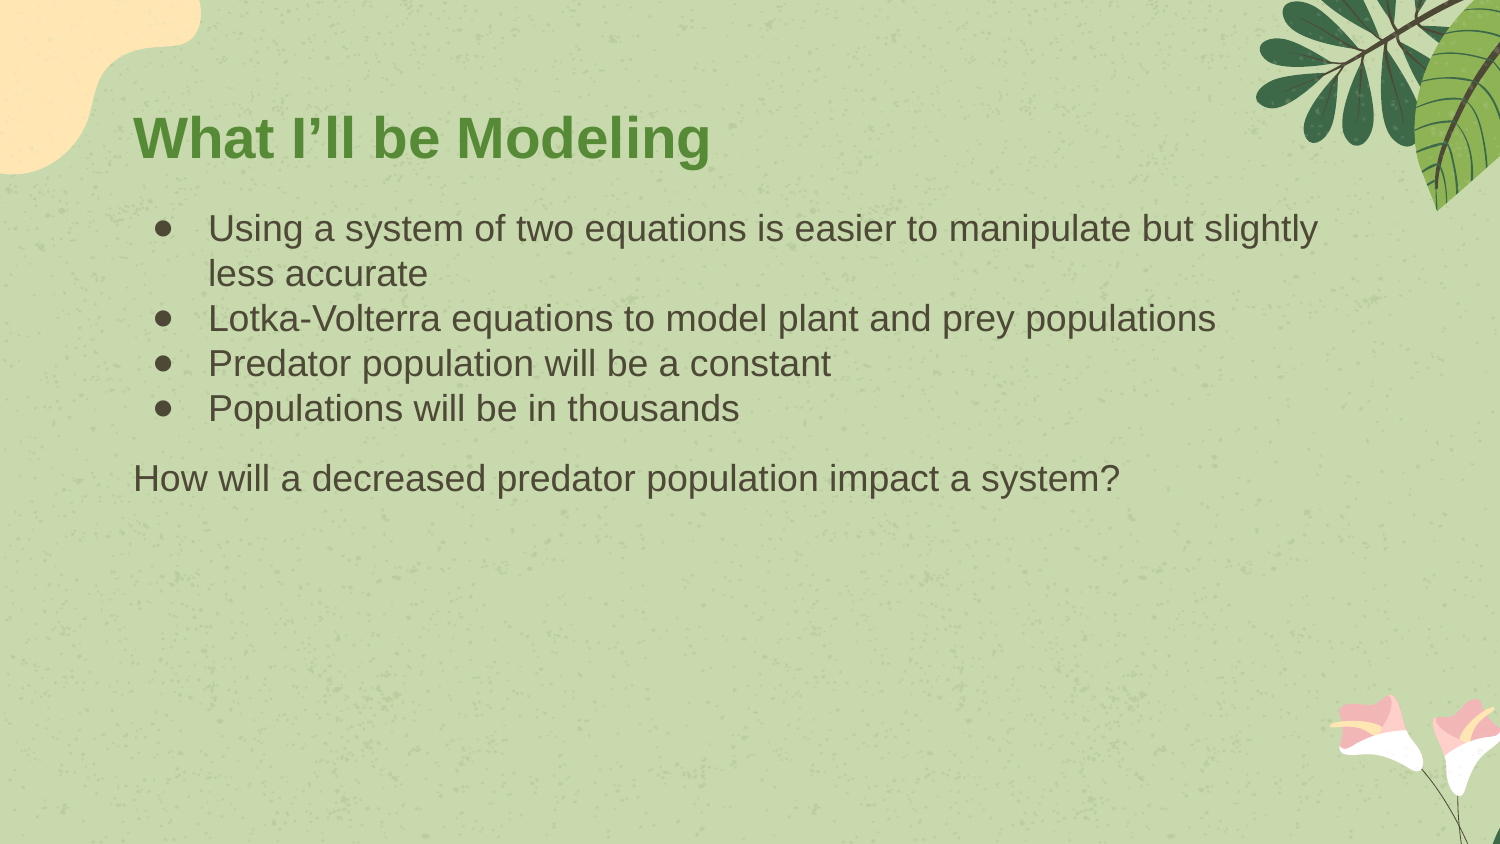

# What I’ll be Modeling
Using a system of two equations is easier to manipulate but slightly less accurate
Lotka-Volterra equations to model plant and prey populations
Predator population will be a constant
Populations will be in thousands
How will a decreased predator population impact a system?